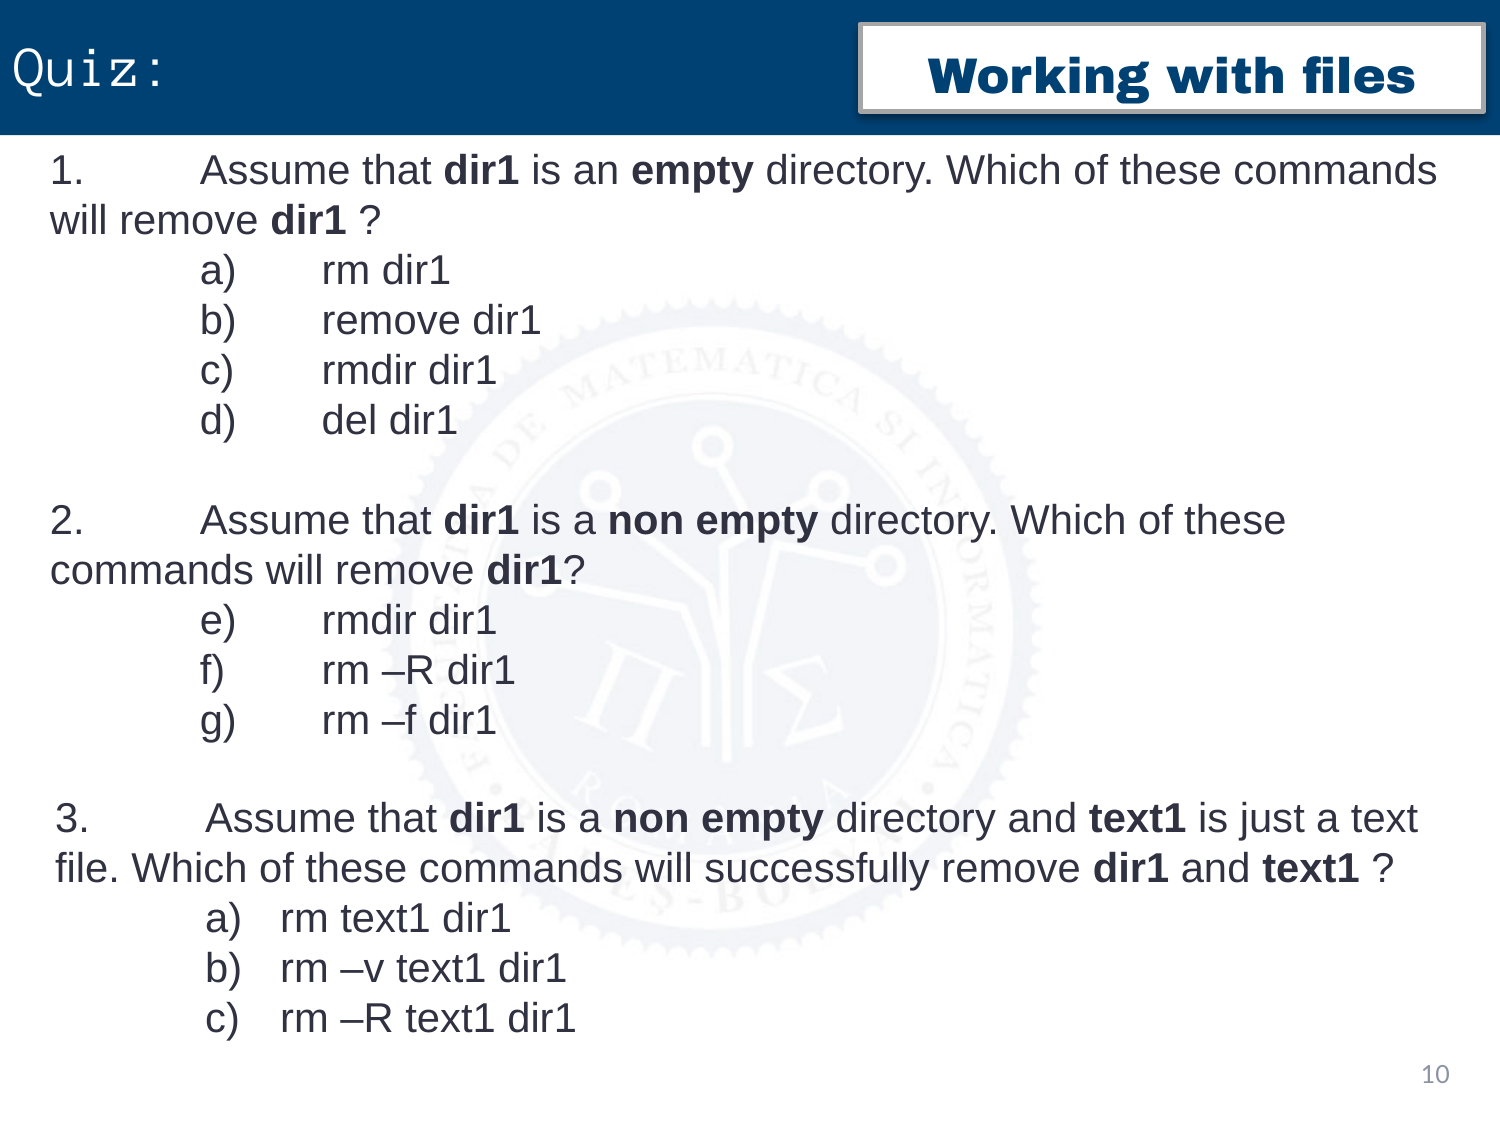

Quiz:
Working with files
1.	Assume that dir1 is an empty directory. Which of these commands will remove dir1 ?
rm dir1
remove dir1
rmdir dir1
del dir1

2. 	Assume that dir1 is a non empty directory. Which of these commands will remove dir1?
rmdir dir1
rm –R dir1
rm –f dir1
3.	Assume that dir1 is a non empty directory and text1 is just a text file. Which of these commands will successfully remove dir1 and text1 ?
rm text1 dir1
rm –v text1 dir1
rm –R text1 dir1

10